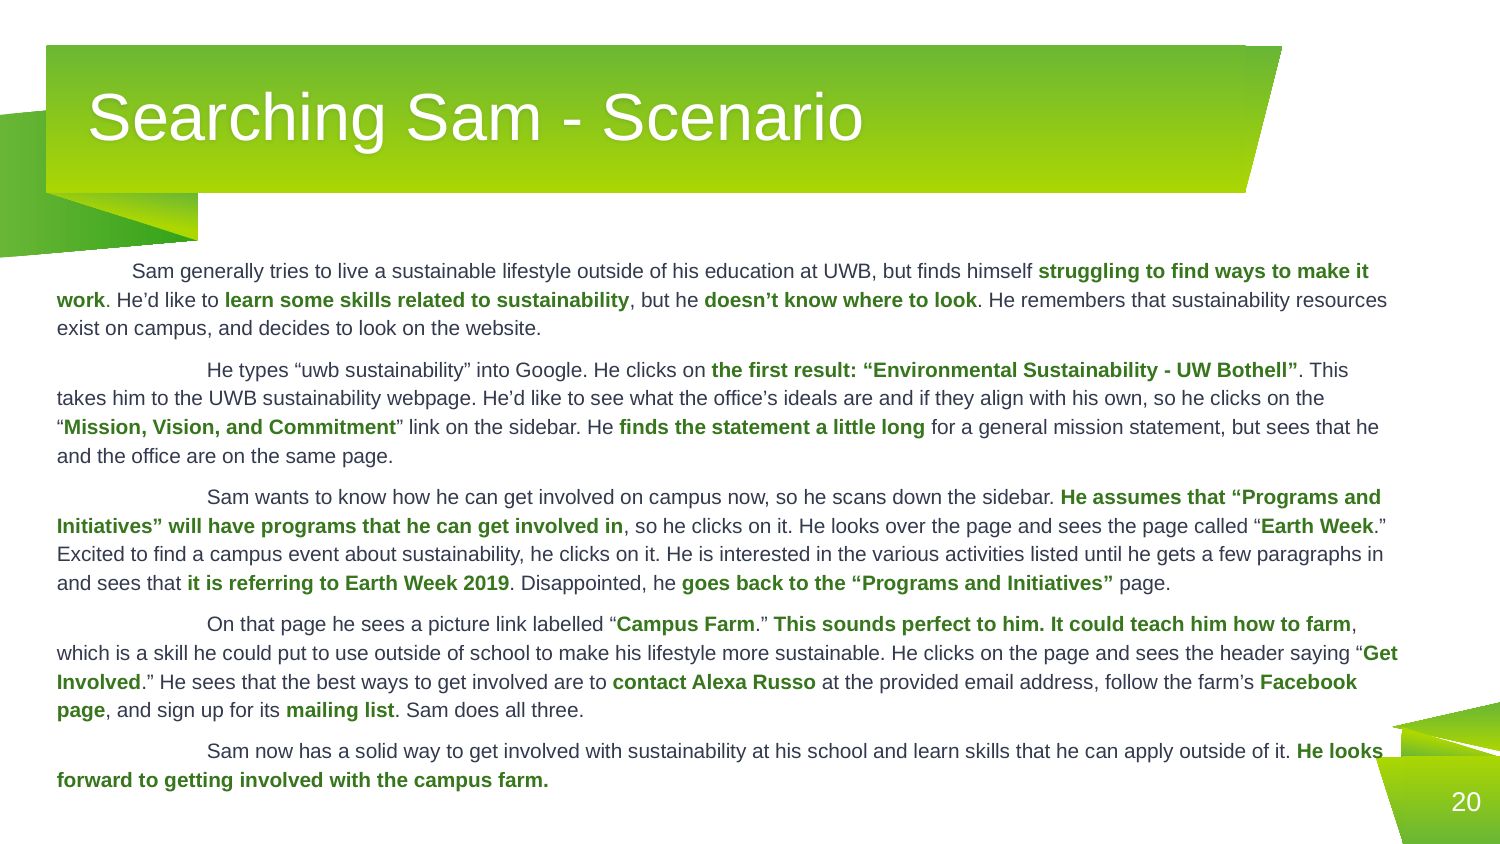

# Searching Sam - Scenario
Sam generally tries to live a sustainable lifestyle outside of his education at UWB, but finds himself struggling to find ways to make it work. He’d like to learn some skills related to sustainability, but he doesn’t know where to look. He remembers that sustainability resources exist on campus, and decides to look on the website.
	He types “uwb sustainability” into Google. He clicks on the first result: “Environmental Sustainability - UW Bothell”. This takes him to the UWB sustainability webpage. He’d like to see what the office’s ideals are and if they align with his own, so he clicks on the “Mission, Vision, and Commitment” link on the sidebar. He finds the statement a little long for a general mission statement, but sees that he and the office are on the same page.
	Sam wants to know how he can get involved on campus now, so he scans down the sidebar. He assumes that “Programs and Initiatives” will have programs that he can get involved in, so he clicks on it. He looks over the page and sees the page called “Earth Week.” Excited to find a campus event about sustainability, he clicks on it. He is interested in the various activities listed until he gets a few paragraphs in and sees that it is referring to Earth Week 2019. Disappointed, he goes back to the “Programs and Initiatives” page.
	On that page he sees a picture link labelled “Campus Farm.” This sounds perfect to him. It could teach him how to farm, which is a skill he could put to use outside of school to make his lifestyle more sustainable. He clicks on the page and sees the header saying “Get Involved.” He sees that the best ways to get involved are to contact Alexa Russo at the provided email address, follow the farm’s Facebook page, and sign up for its mailing list. Sam does all three.
	Sam now has a solid way to get involved with sustainability at his school and learn skills that he can apply outside of it. He looks forward to getting involved with the campus farm.
20